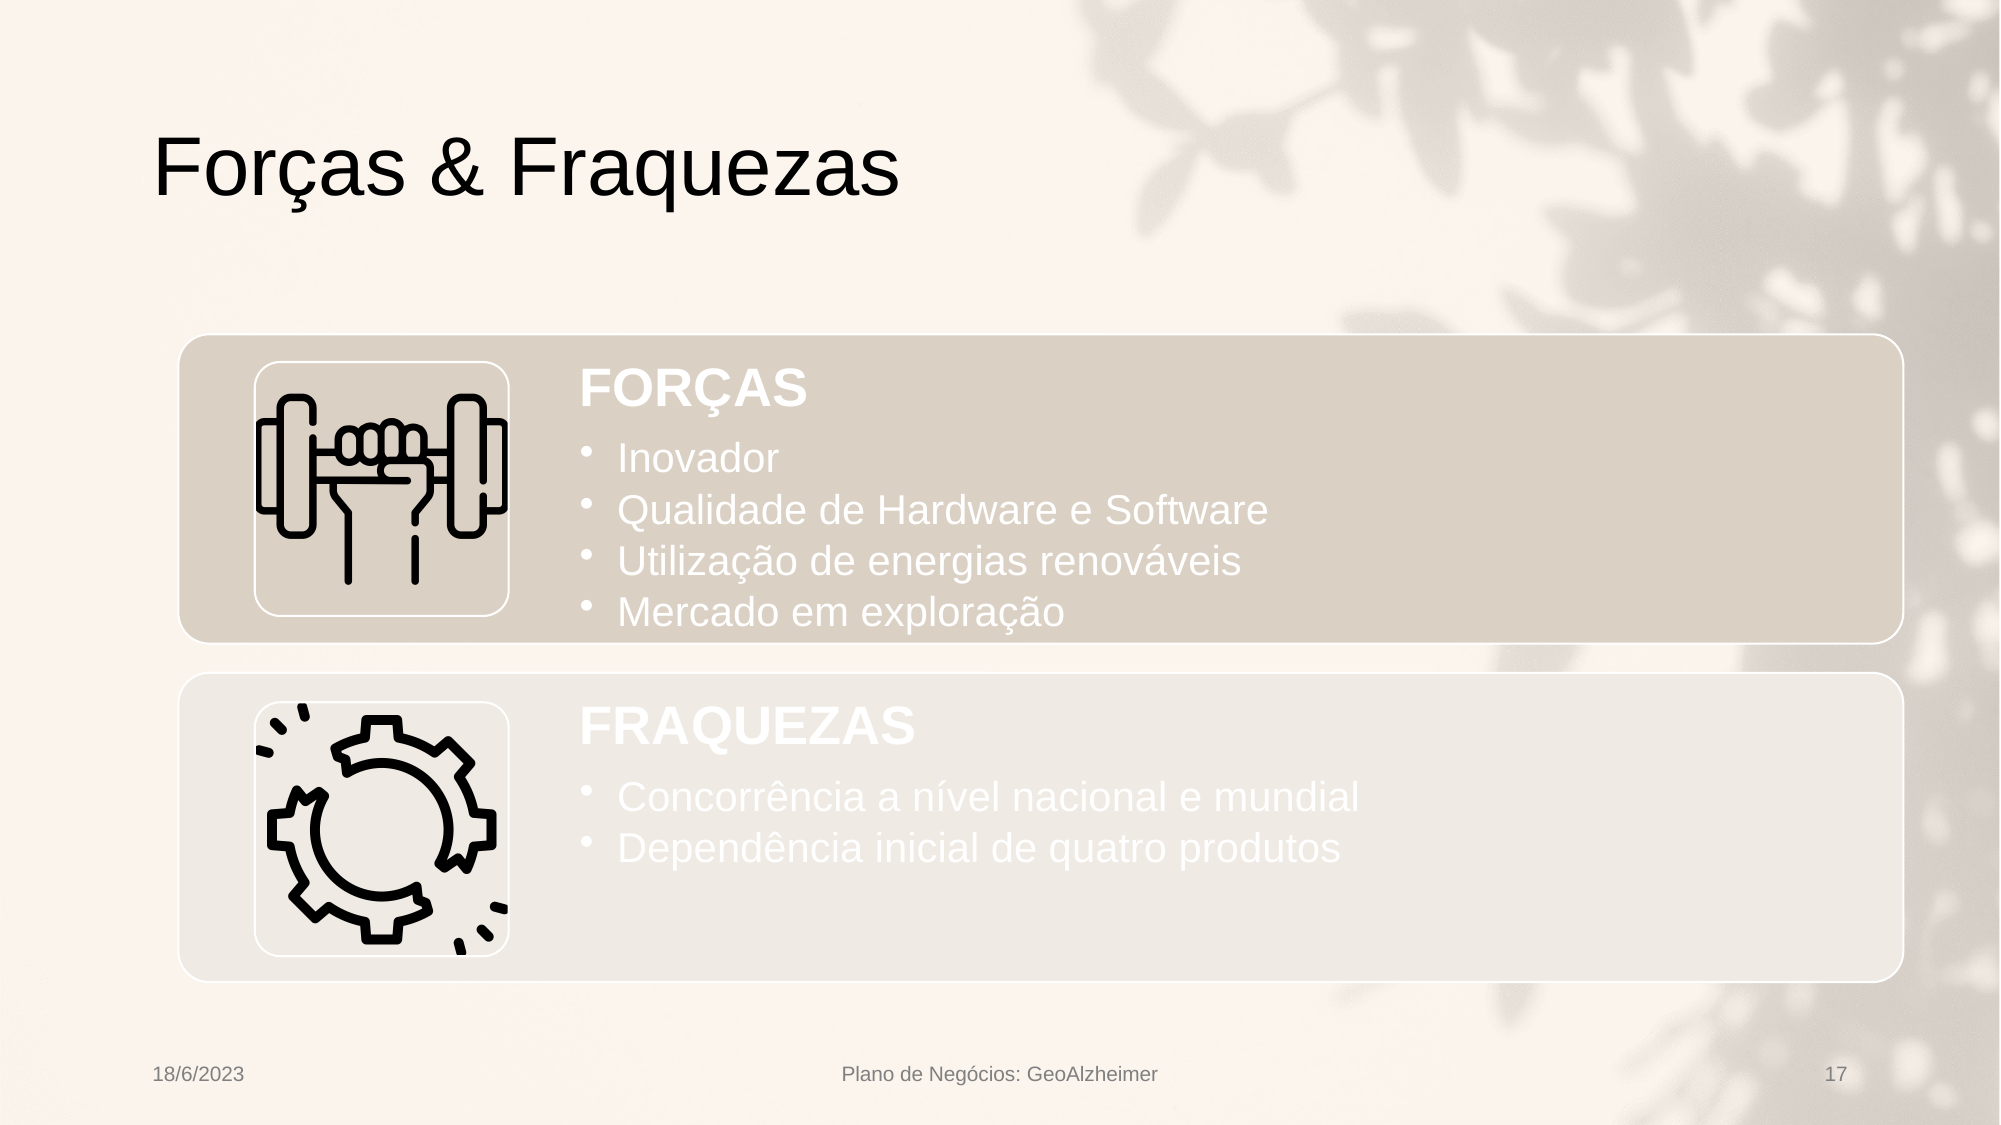

# Forças & Fraquezas
FORÇAS
Inovador
Qualidade de Hardware e Software
Utilização de energias renováveis
Mercado em exploração
FRAQUEZAS
Concorrência a nível nacional e mundial
Dependência inicial de quatro produtos
18/6/2023
Plano de Negócios: GeoAlzheimer
17